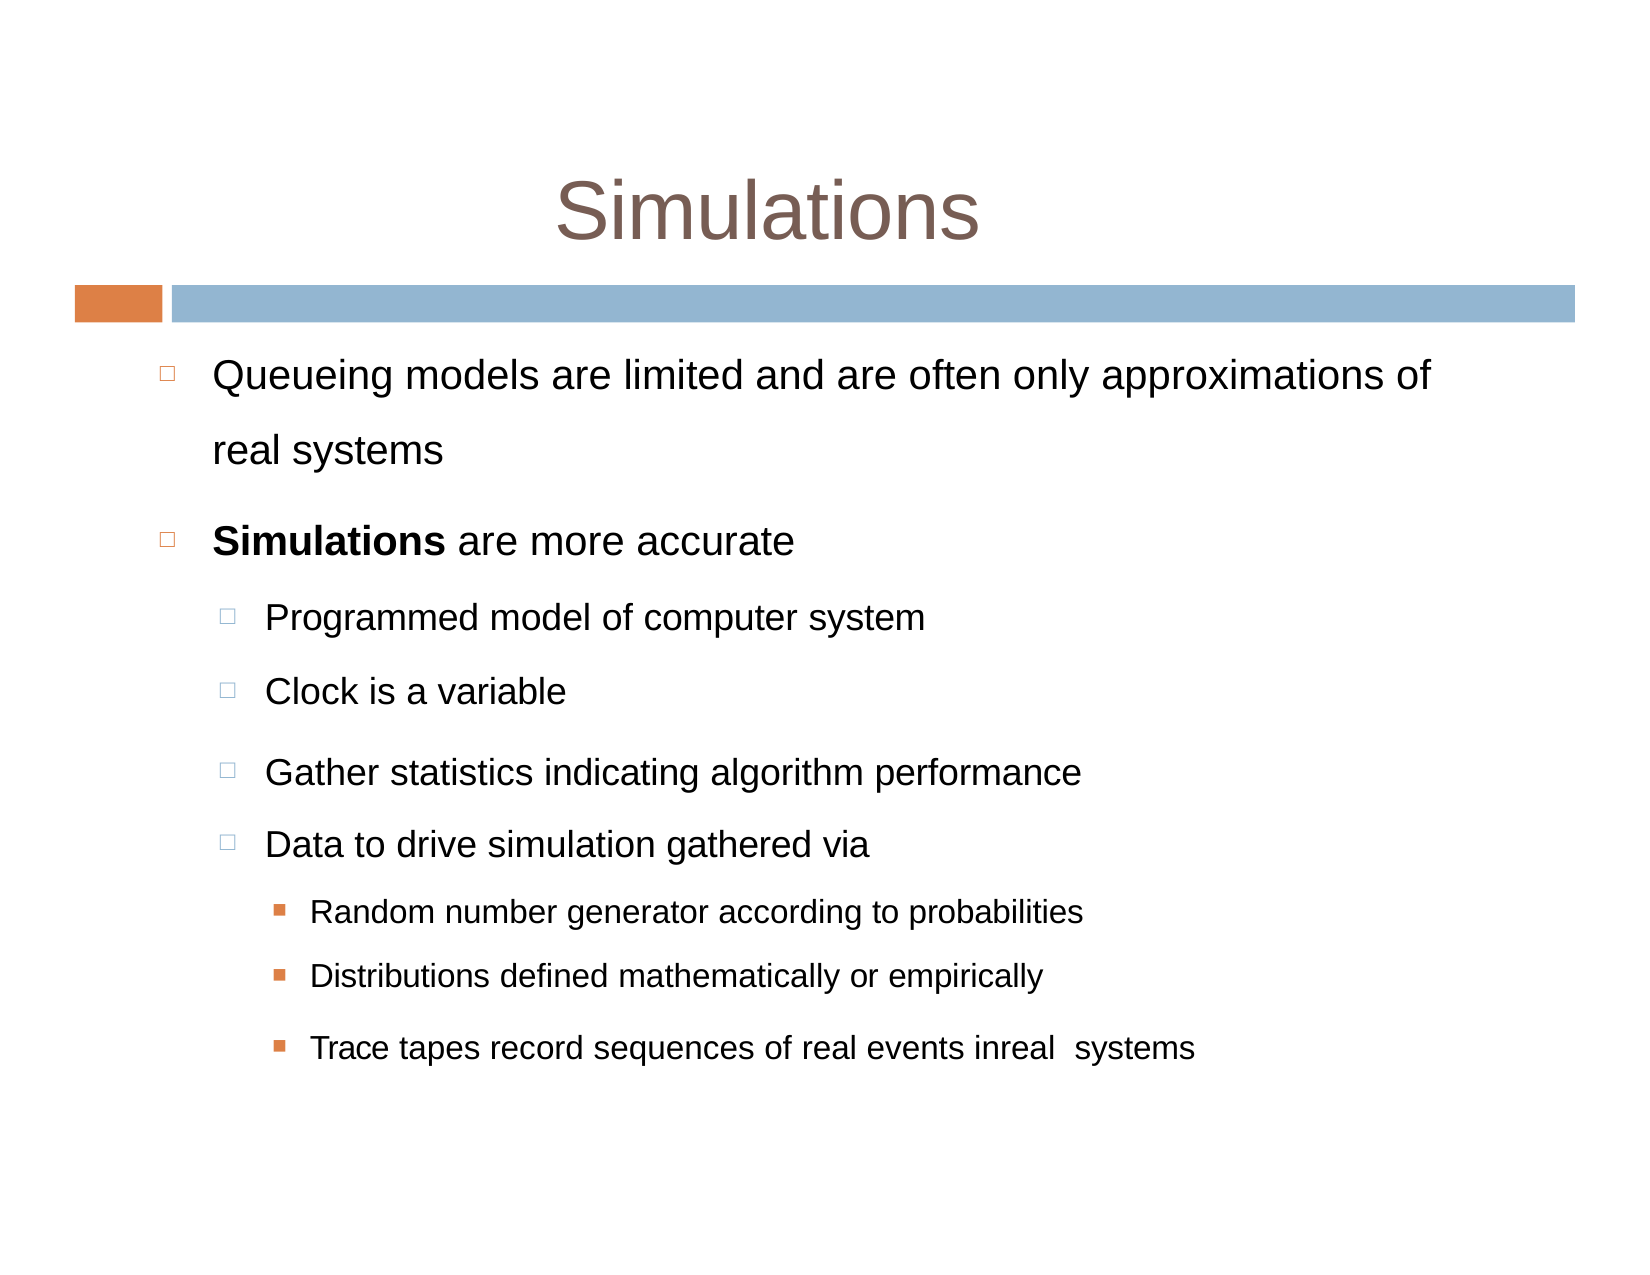

# Simulations

Queueing models are limited and are often only approximations of real systems
Simulations are more accurate
Programmed model of computer system
Clock is a variable
Gather statistics indicating algorithm performance
Data to drive simulation gathered via
Random number generator according to probabilities
Distributions defined mathematically or empirically
Trace tapes record sequences of real events inreal systems